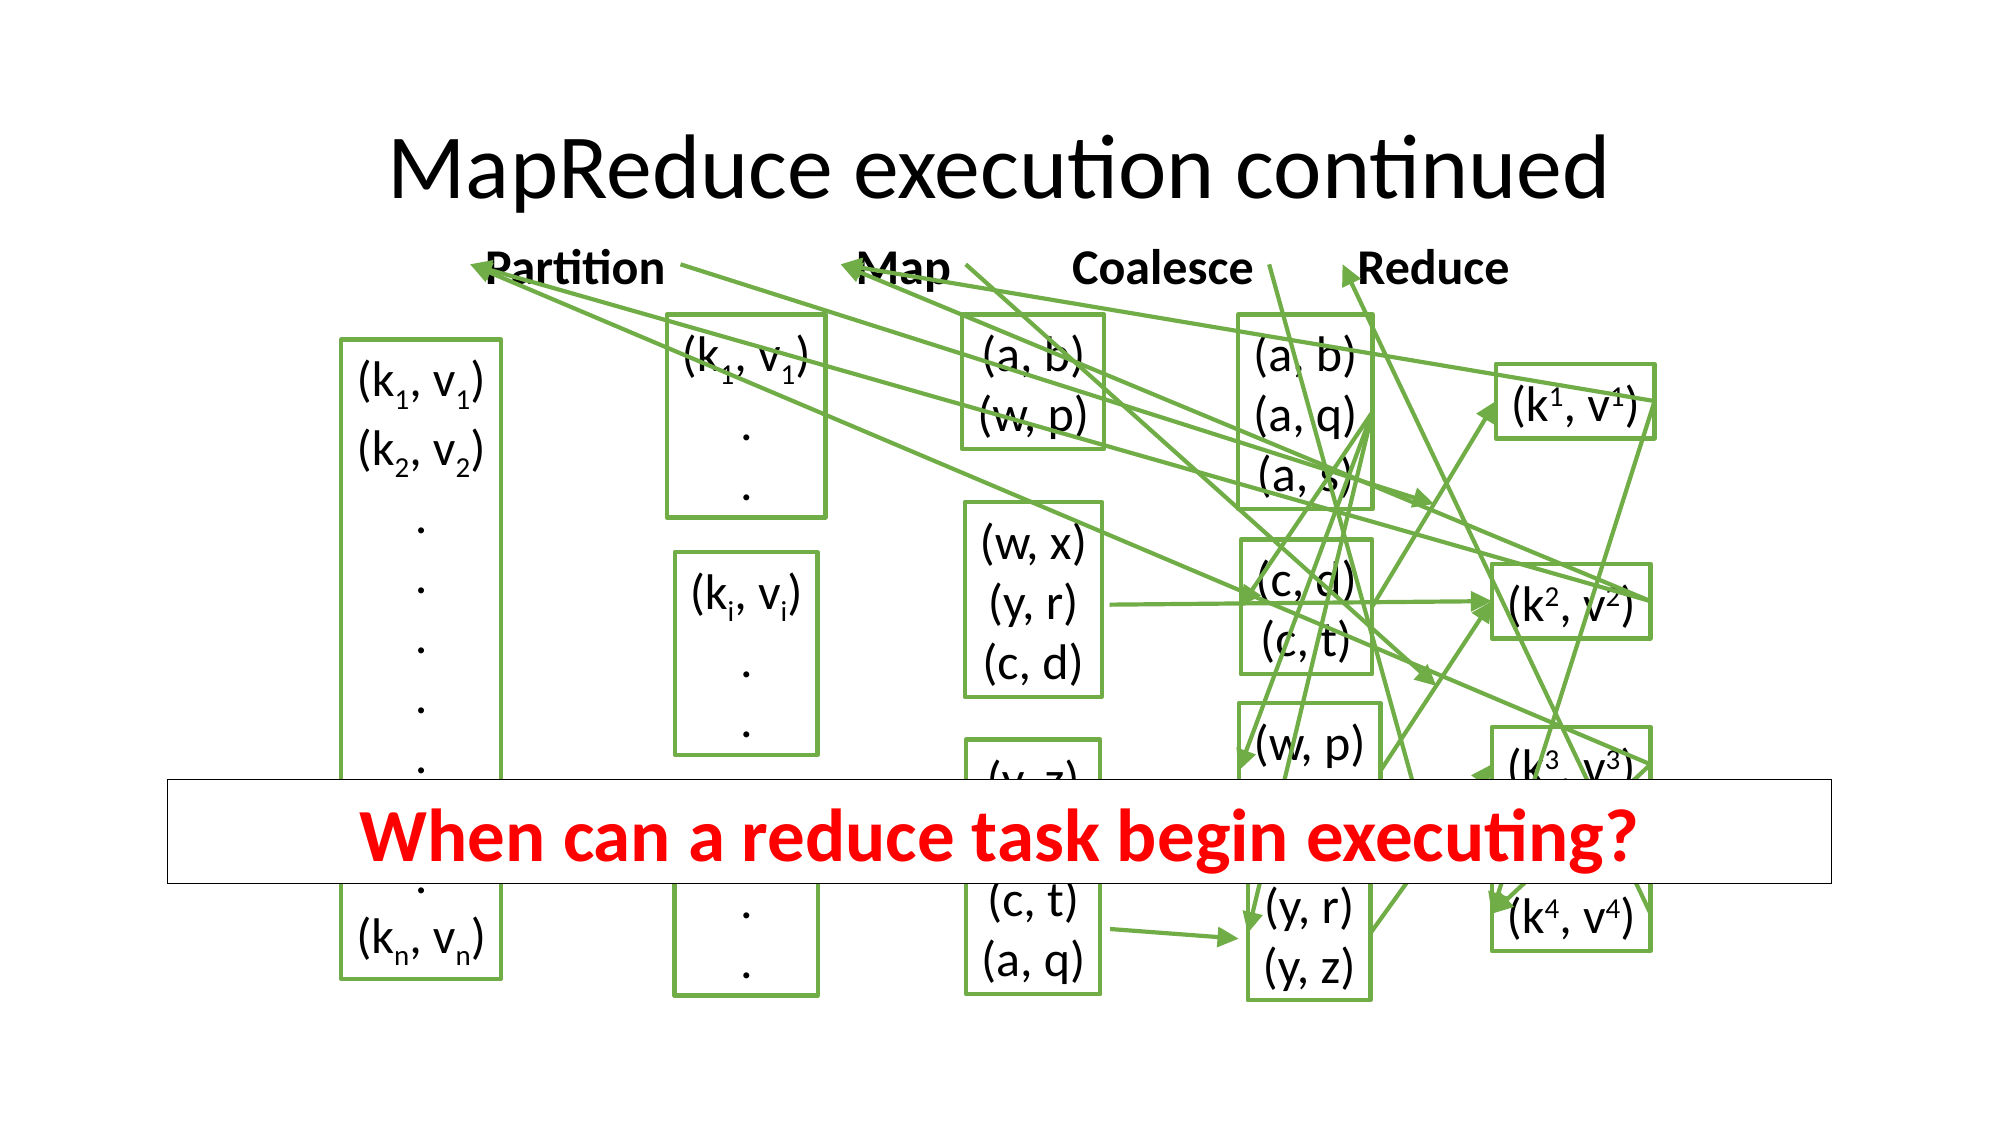

# MapReduce execution continued
Partition
Map
Coalesce
Reduce
(k1, v1)
.
.
(a, b)
(w, p)
(a, b)
(a, q)
(a, s)
(k1, v1)
(k2, v2)
.
.
.
.
.
.
.
(kn, vn)
(k1, v1)
(w, x)
(y, r)
(c, d)
(c, d)
(c, t)
(ki, vi)
.
.
(k2, v2)
(w, p)
(w, x)
(k3, v3)
(y, z)
(a, s)
(c, t)
(a, q)
When can a reduce task begin executing?
(kj, vj)
.
.
(y, r)
(y, z)
(k4, v4)